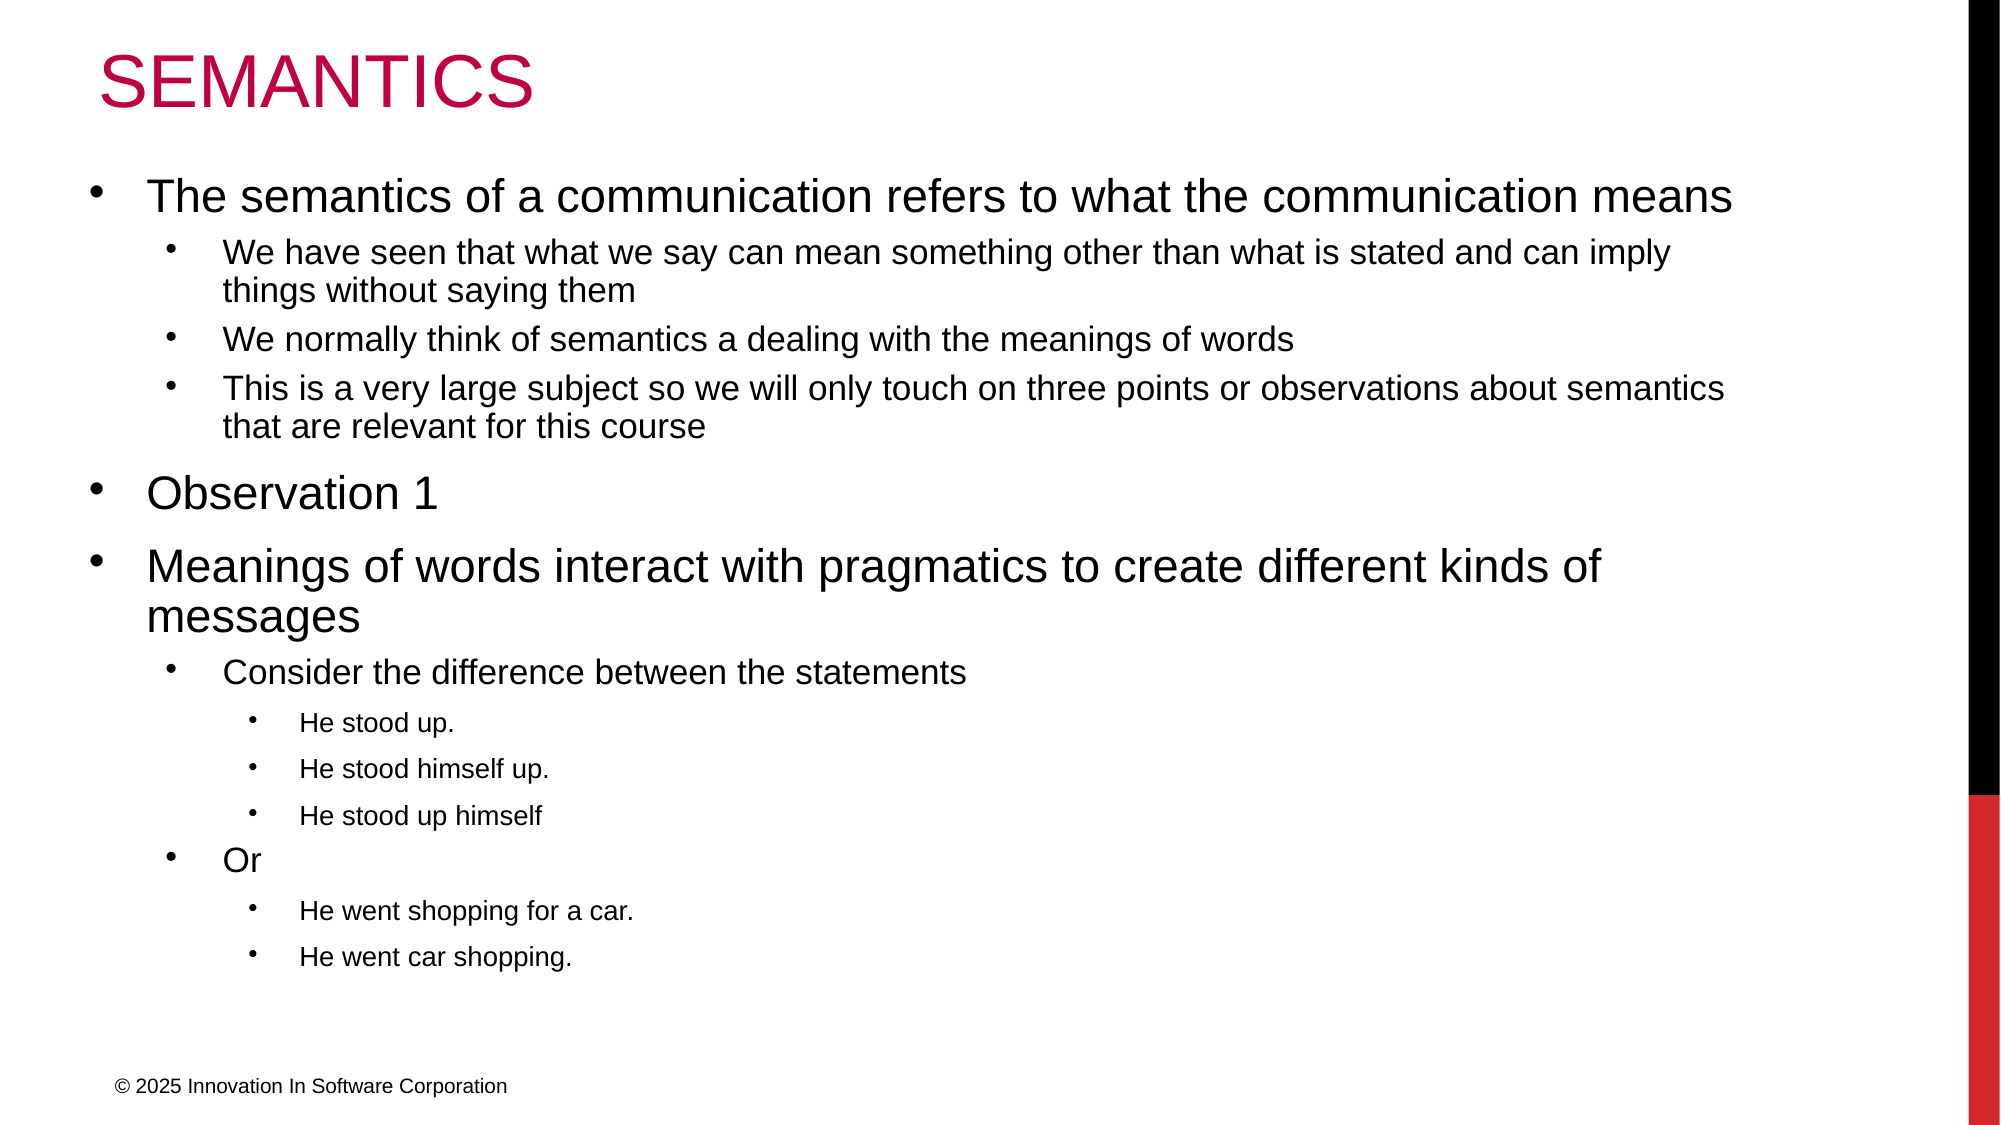

# Semantics
The semantics of a communication refers to what the communication means
We have seen that what we say can mean something other than what is stated and can imply things without saying them
We normally think of semantics a dealing with the meanings of words
This is a very large subject so we will only touch on three points or observations about semantics that are relevant for this course
Observation 1
Meanings of words interact with pragmatics to create different kinds of messages
Consider the difference between the statements
He stood up.
He stood himself up.
He stood up himself
Or
He went shopping for a car.
He went car shopping.
© 2025 Innovation In Software Corporation